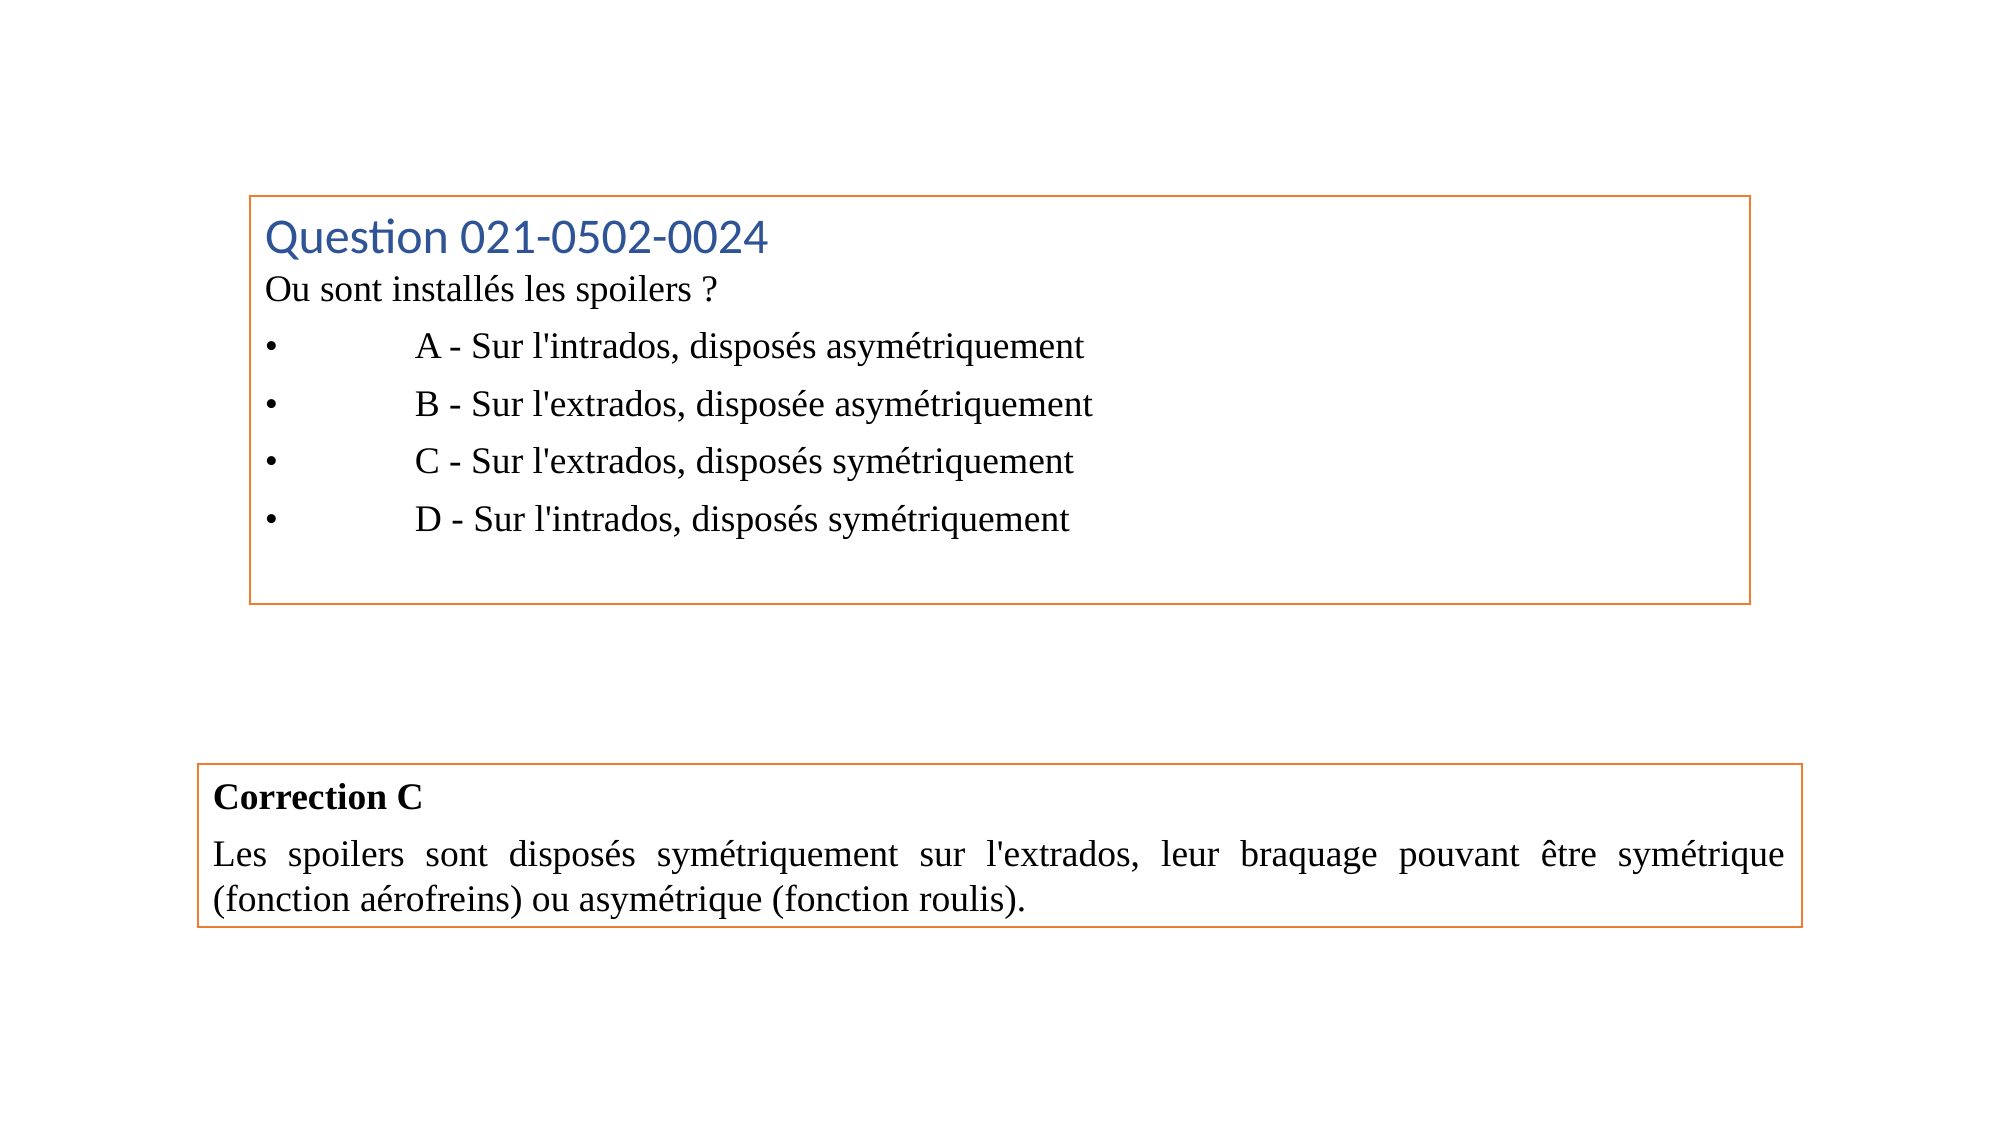

Question 021-0502-0024
Ou sont installés les spoilers ?
•	A - Sur l'intrados, disposés asymétriquement
•	B - Sur l'extrados, disposée asymétriquement
•	C - Sur l'extrados, disposés symétriquement
•	D - Sur l'intrados, disposés symétriquement

Correction C
Les spoilers sont disposés symétriquement sur l'extrados, leur braquage pouvant être symétrique (fonction aérofreins) ou asymétrique (fonction roulis).